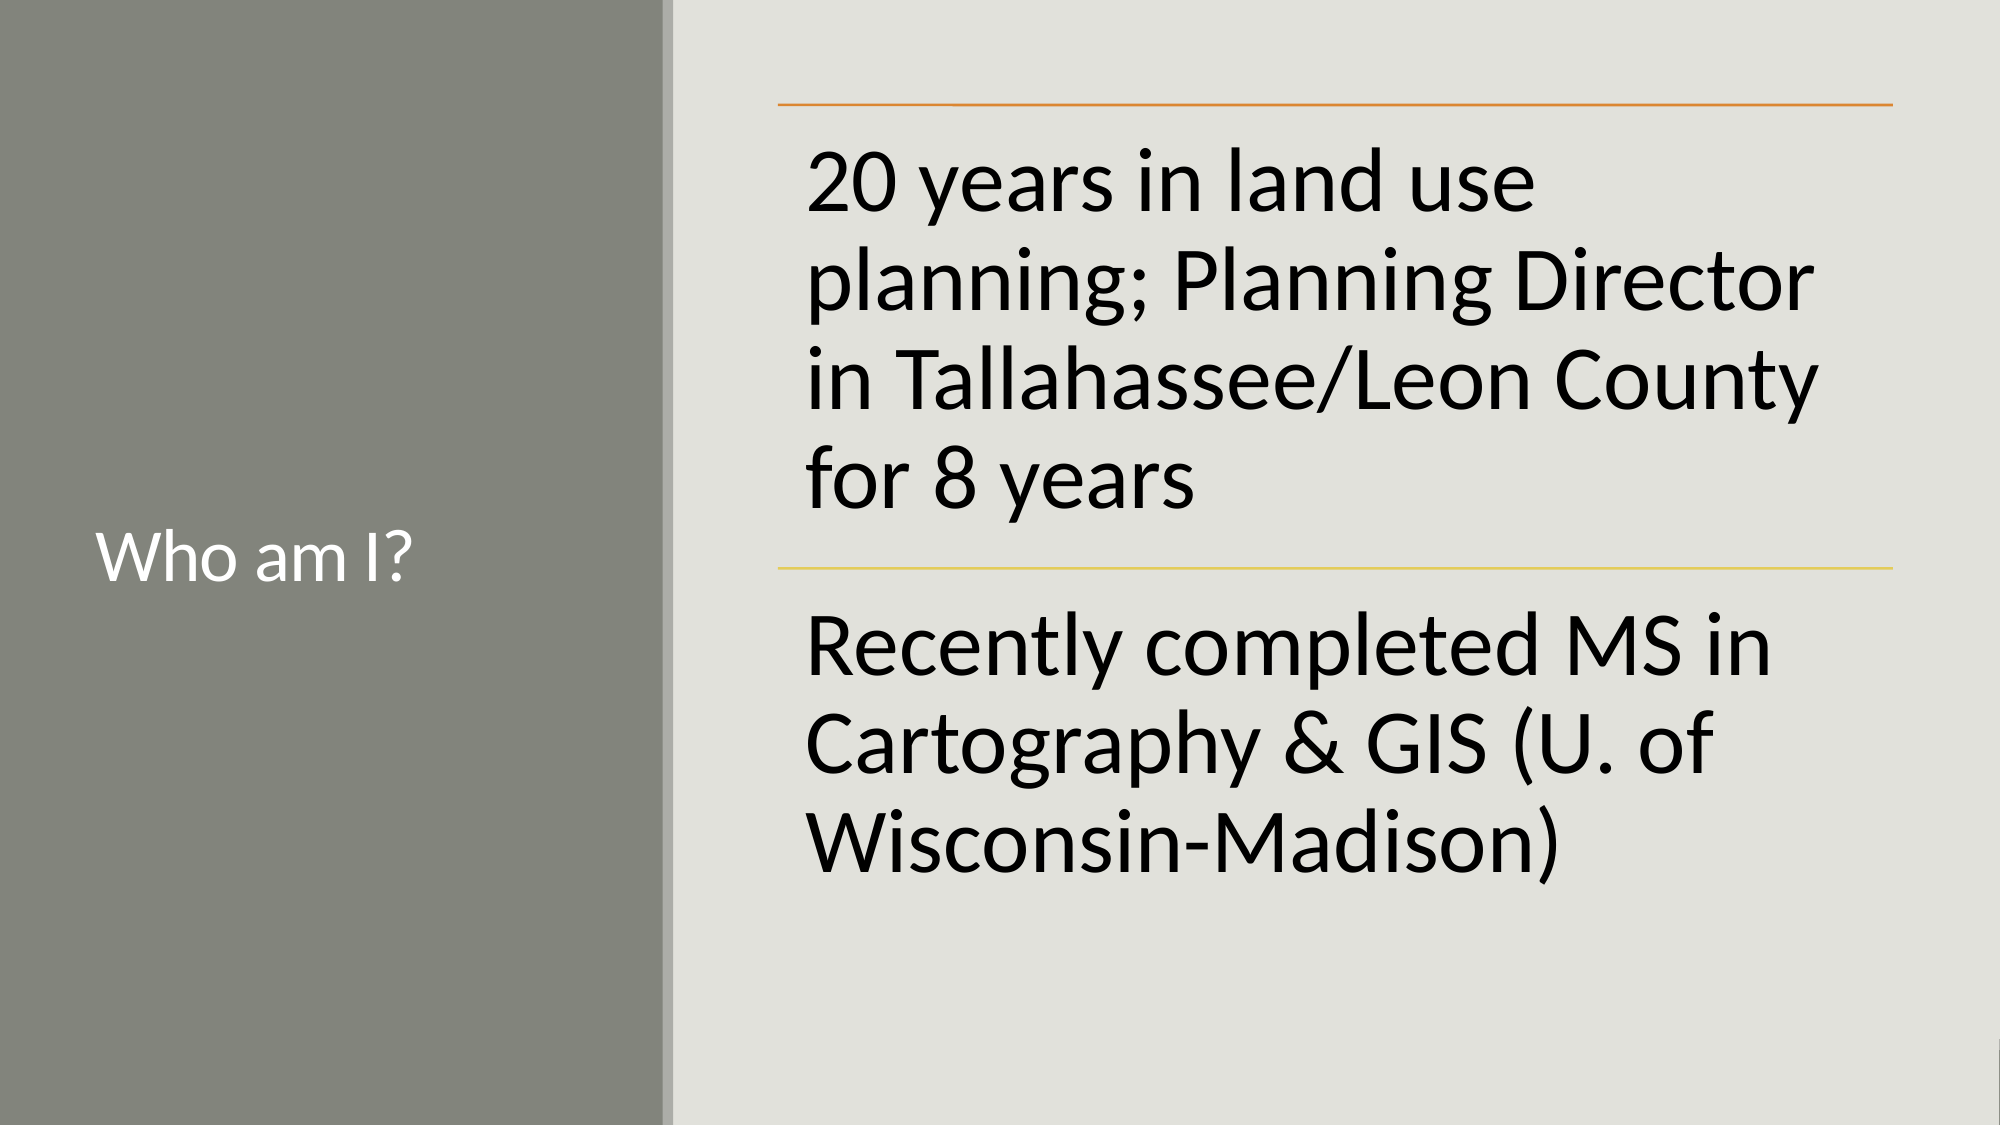

# Who am I?
20 years in land use planning; Planning Director in Tallahassee/Leon County for 8 years
Recently completed MS in Cartography & GIS (U. of Wisconsin-Madison)